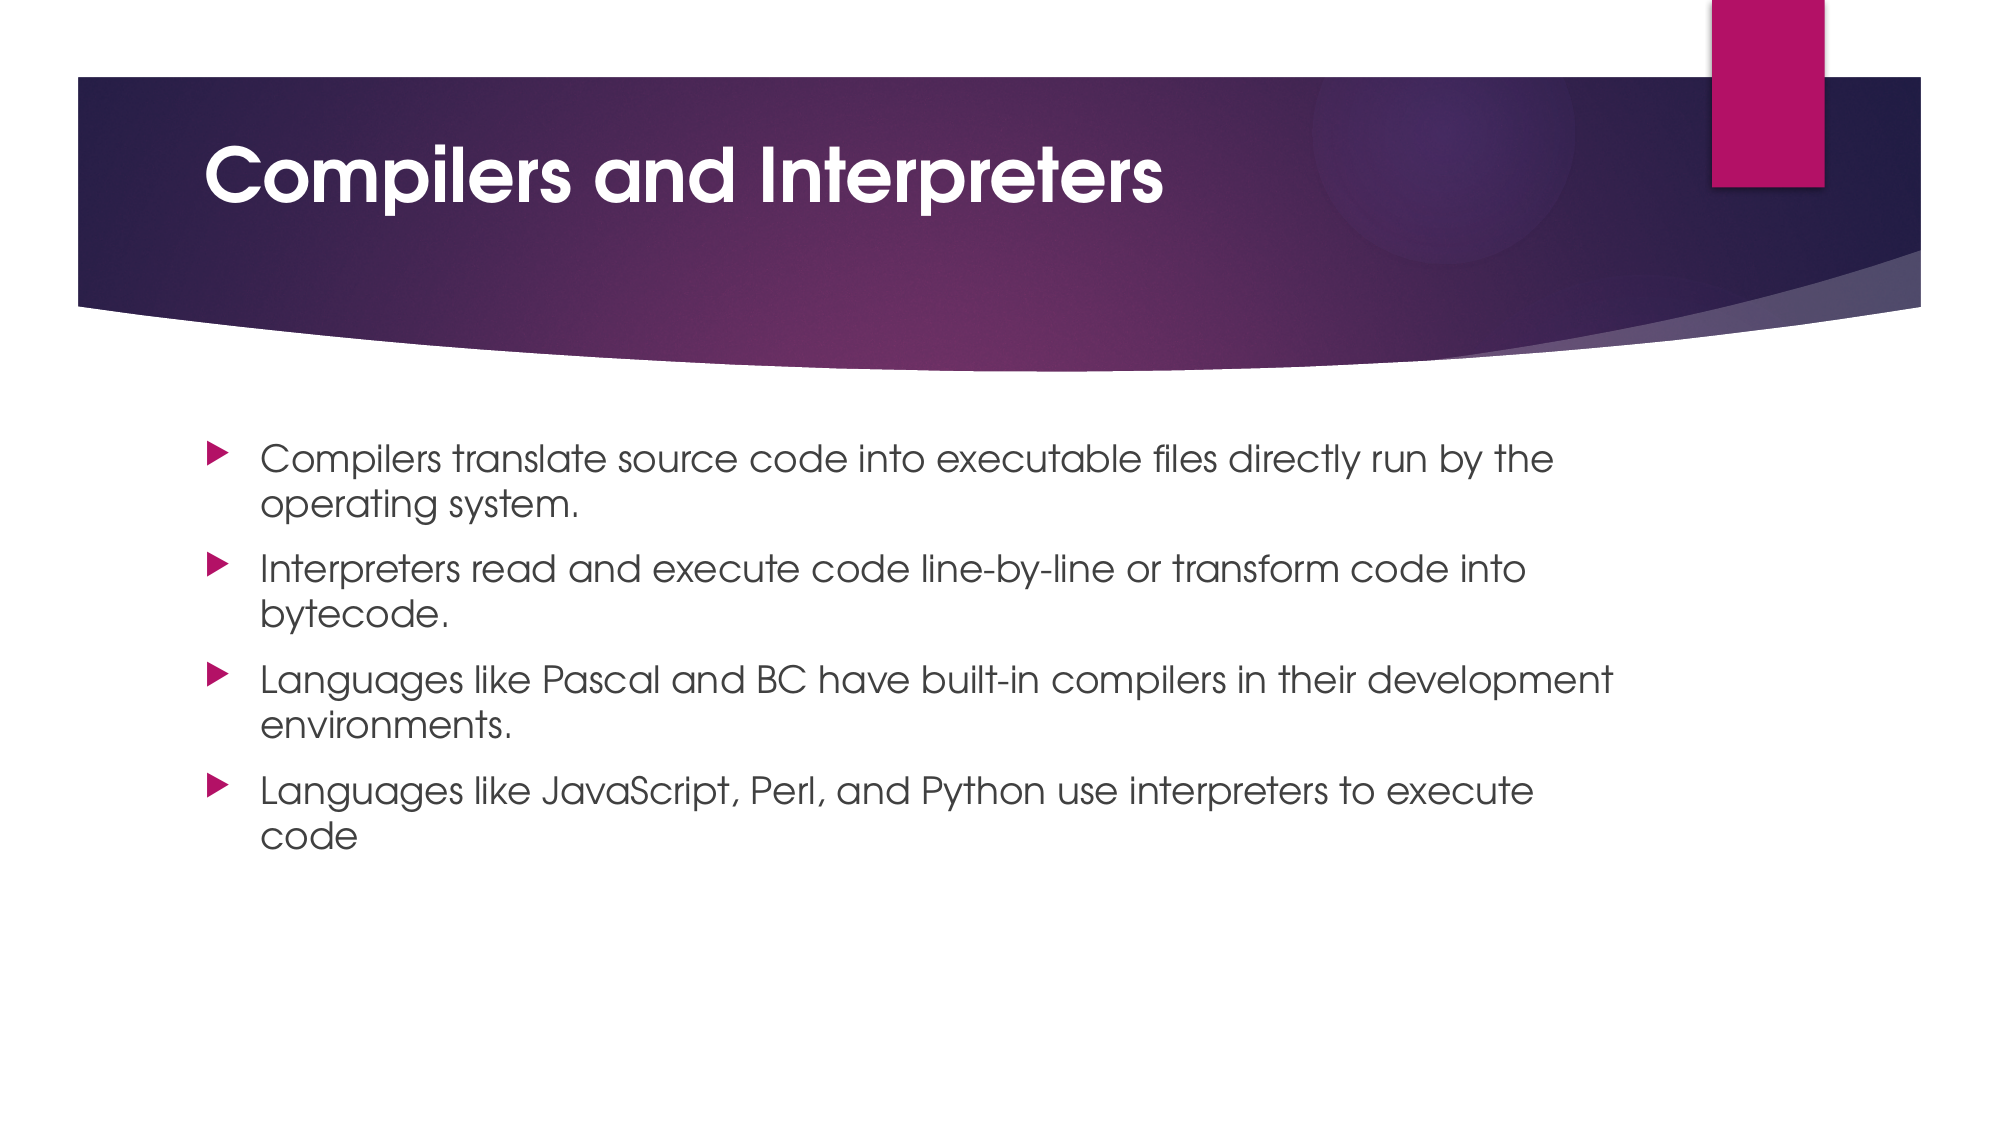

# Compilers and Interpreters
Compilers translate source code into executable files directly run by the operating system.
Interpreters read and execute code line-by-line or transform code into bytecode.
Languages like Pascal and BC have built-in compilers in their development environments.
Languages like JavaScript, Perl, and Python use interpreters to execute code